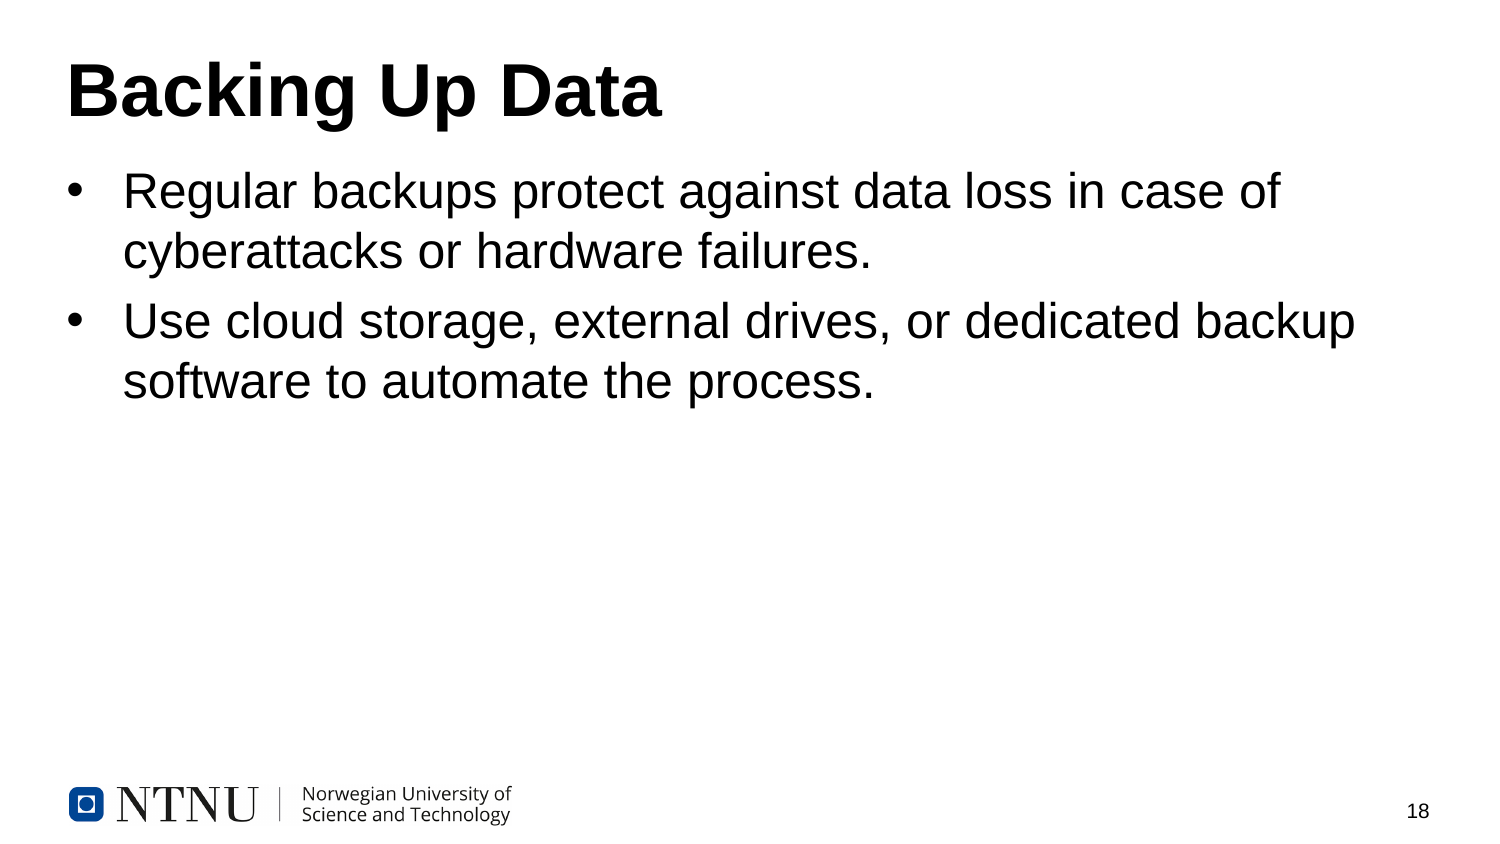

# Backing Up Data
Regular backups protect against data loss in case of cyberattacks or hardware failures.
Use cloud storage, external drives, or dedicated backup software to automate the process.